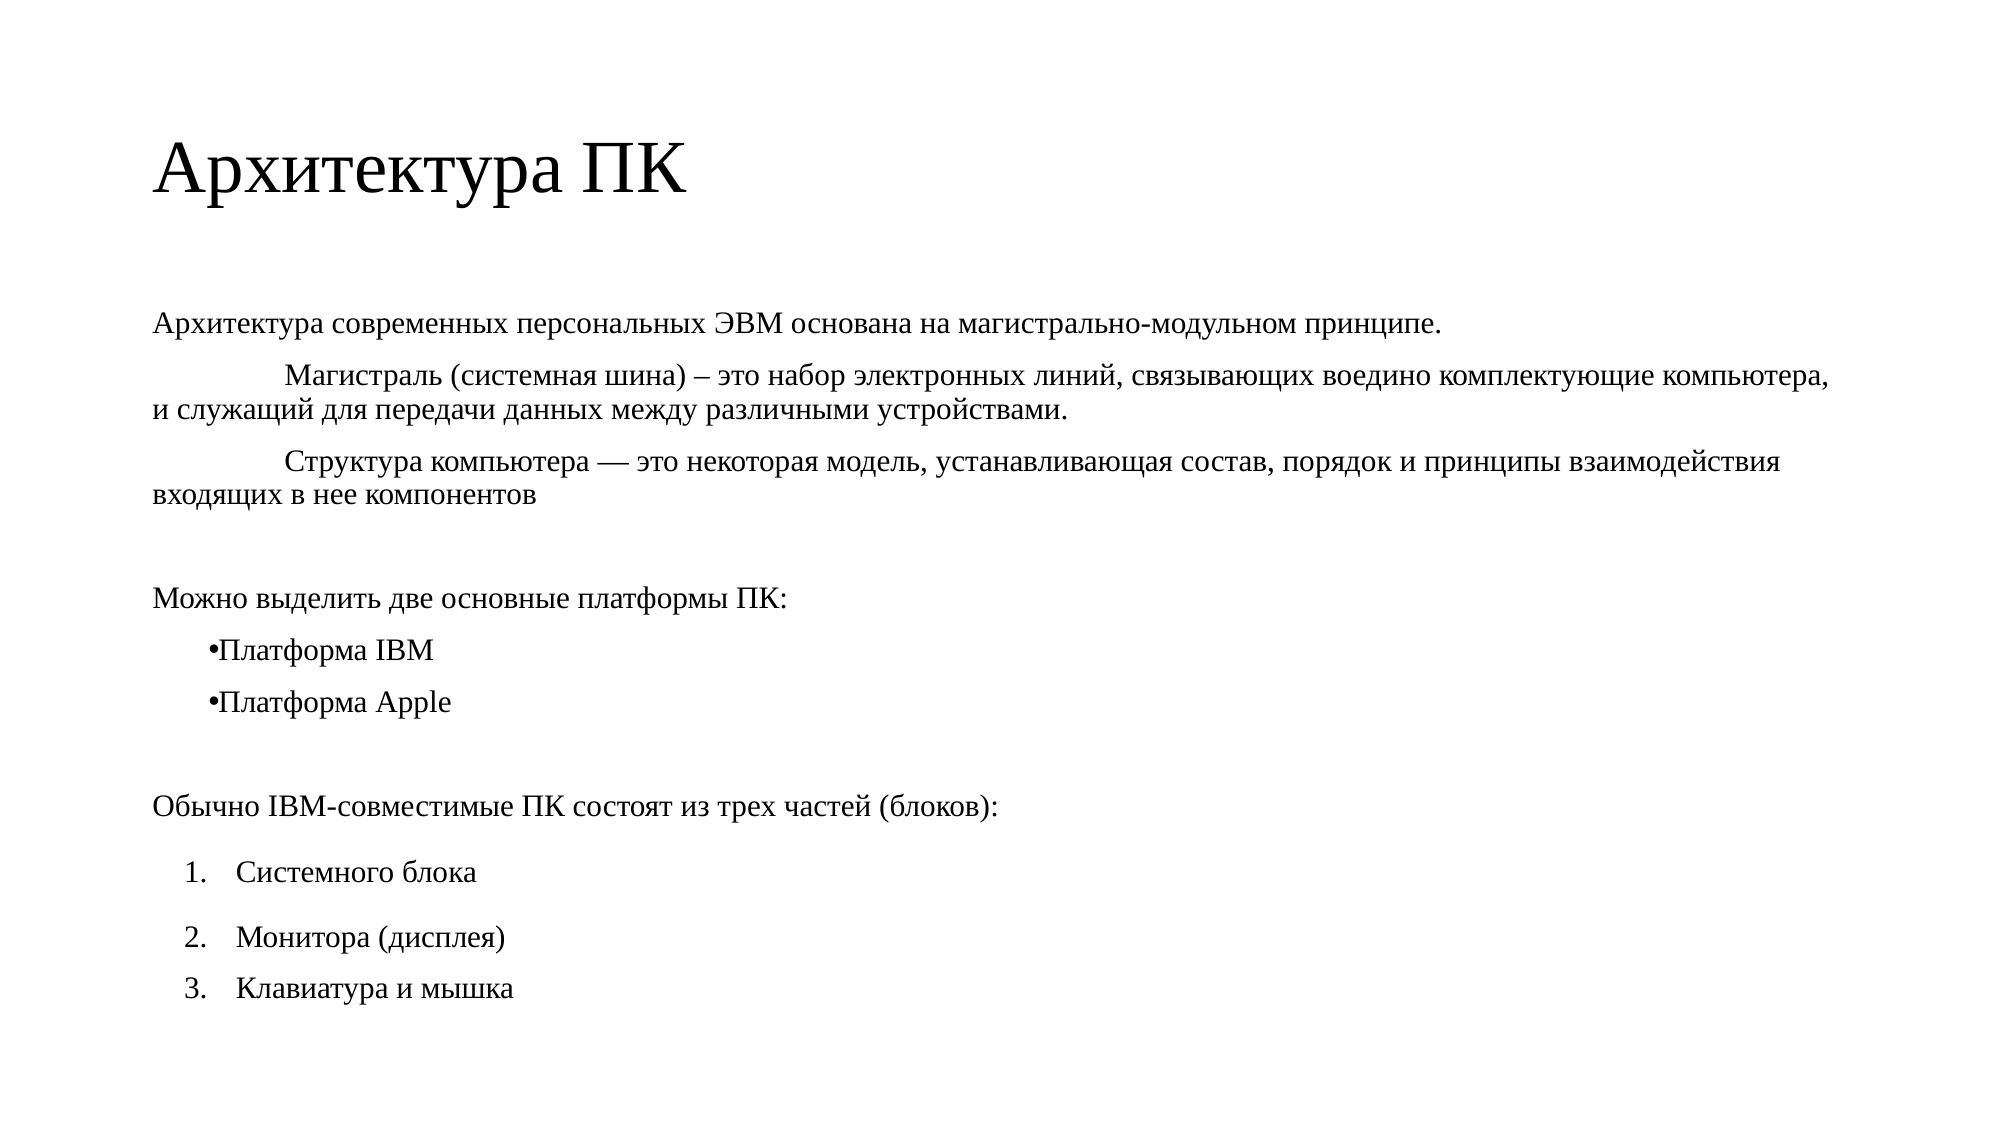

# Архитектура ПК
Архитектура современных персональных ЭВМ основана на магистрально-модульном принципе.
	Магистраль (системная шина) – это набор электронных линий, связывающих воедино комплектующие компьютера, и служащий для передачи данных между различными устройствами.
	Структура компьютера — это некоторая модель, устанавливающая состав, порядок и принципы взаимодействия входящих в нее компонентов

Можно выделить две основные платформы ПК:
Платформа IBM
Платформа Apple

Обычно IBM-совместимые ПК состоят из трех частей (блоков):
Системного блока
Монитора (дисплея)
Клавиатура и мышка